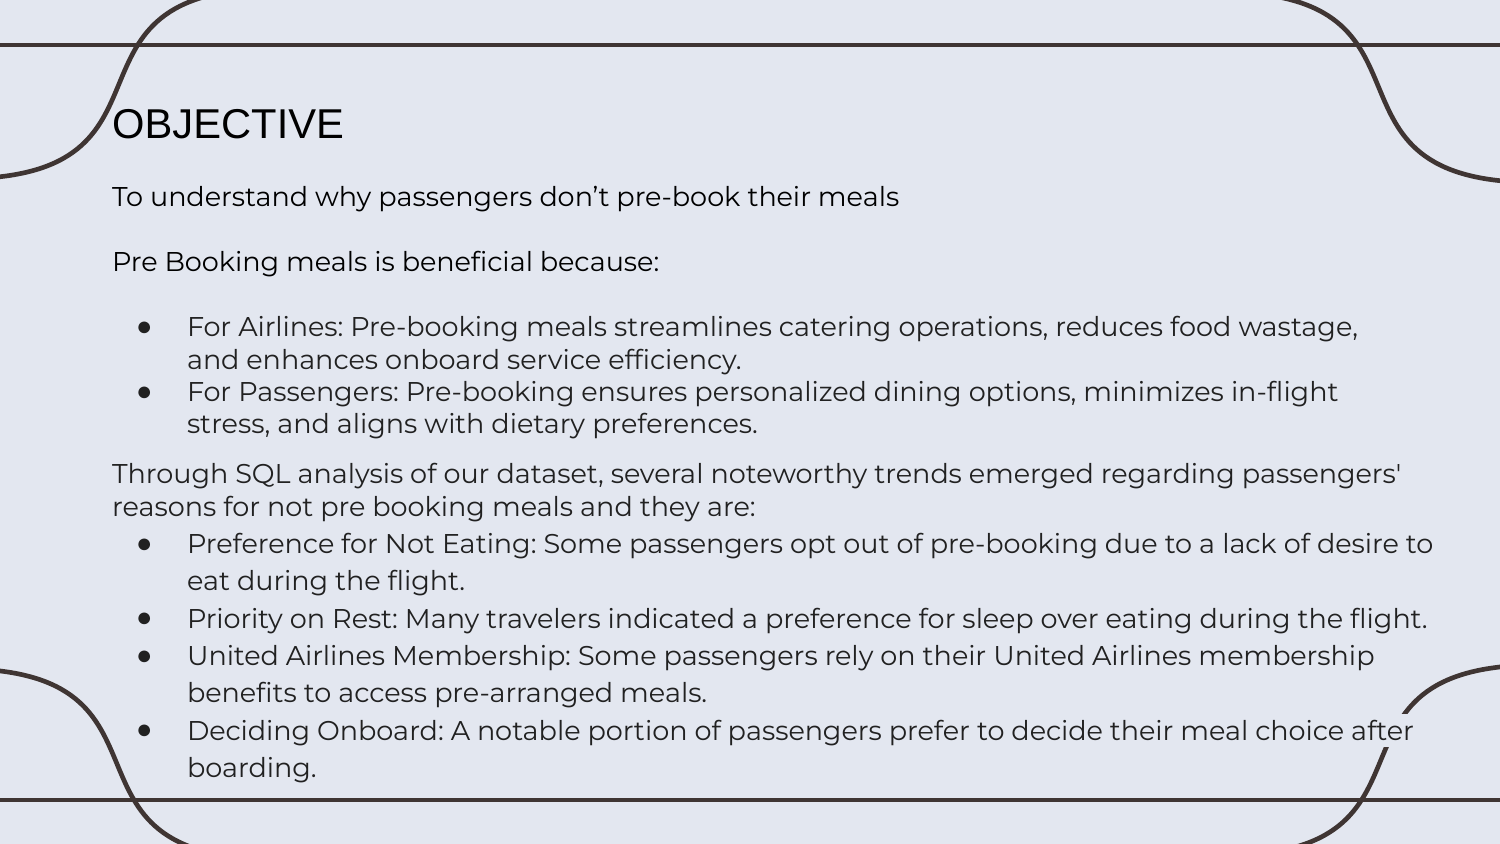

OBJECTIVE

To understand why passengers don’t pre-book their meals
Pre Booking meals is beneficial because:

For Airlines: Pre-booking meals streamlines catering operations, reduces food wastage, and enhances onboard service efficiency.
For Passengers: Pre-booking ensures personalized dining options, minimizes in-flight stress, and aligns with dietary preferences.

Through SQL analysis of our dataset, several noteworthy trends emerged regarding passengers' reasons for not pre booking meals and they are:
Preference for Not Eating: Some passengers opt out of pre-booking due to a lack of desire to eat during the flight.
Priority on Rest: Many travelers indicated a preference for sleep over eating during the flight.
United Airlines Membership: Some passengers rely on their United Airlines membership benefits to access pre-arranged meals.
Deciding Onboard: A notable portion of passengers prefer to decide their meal choice after boarding.